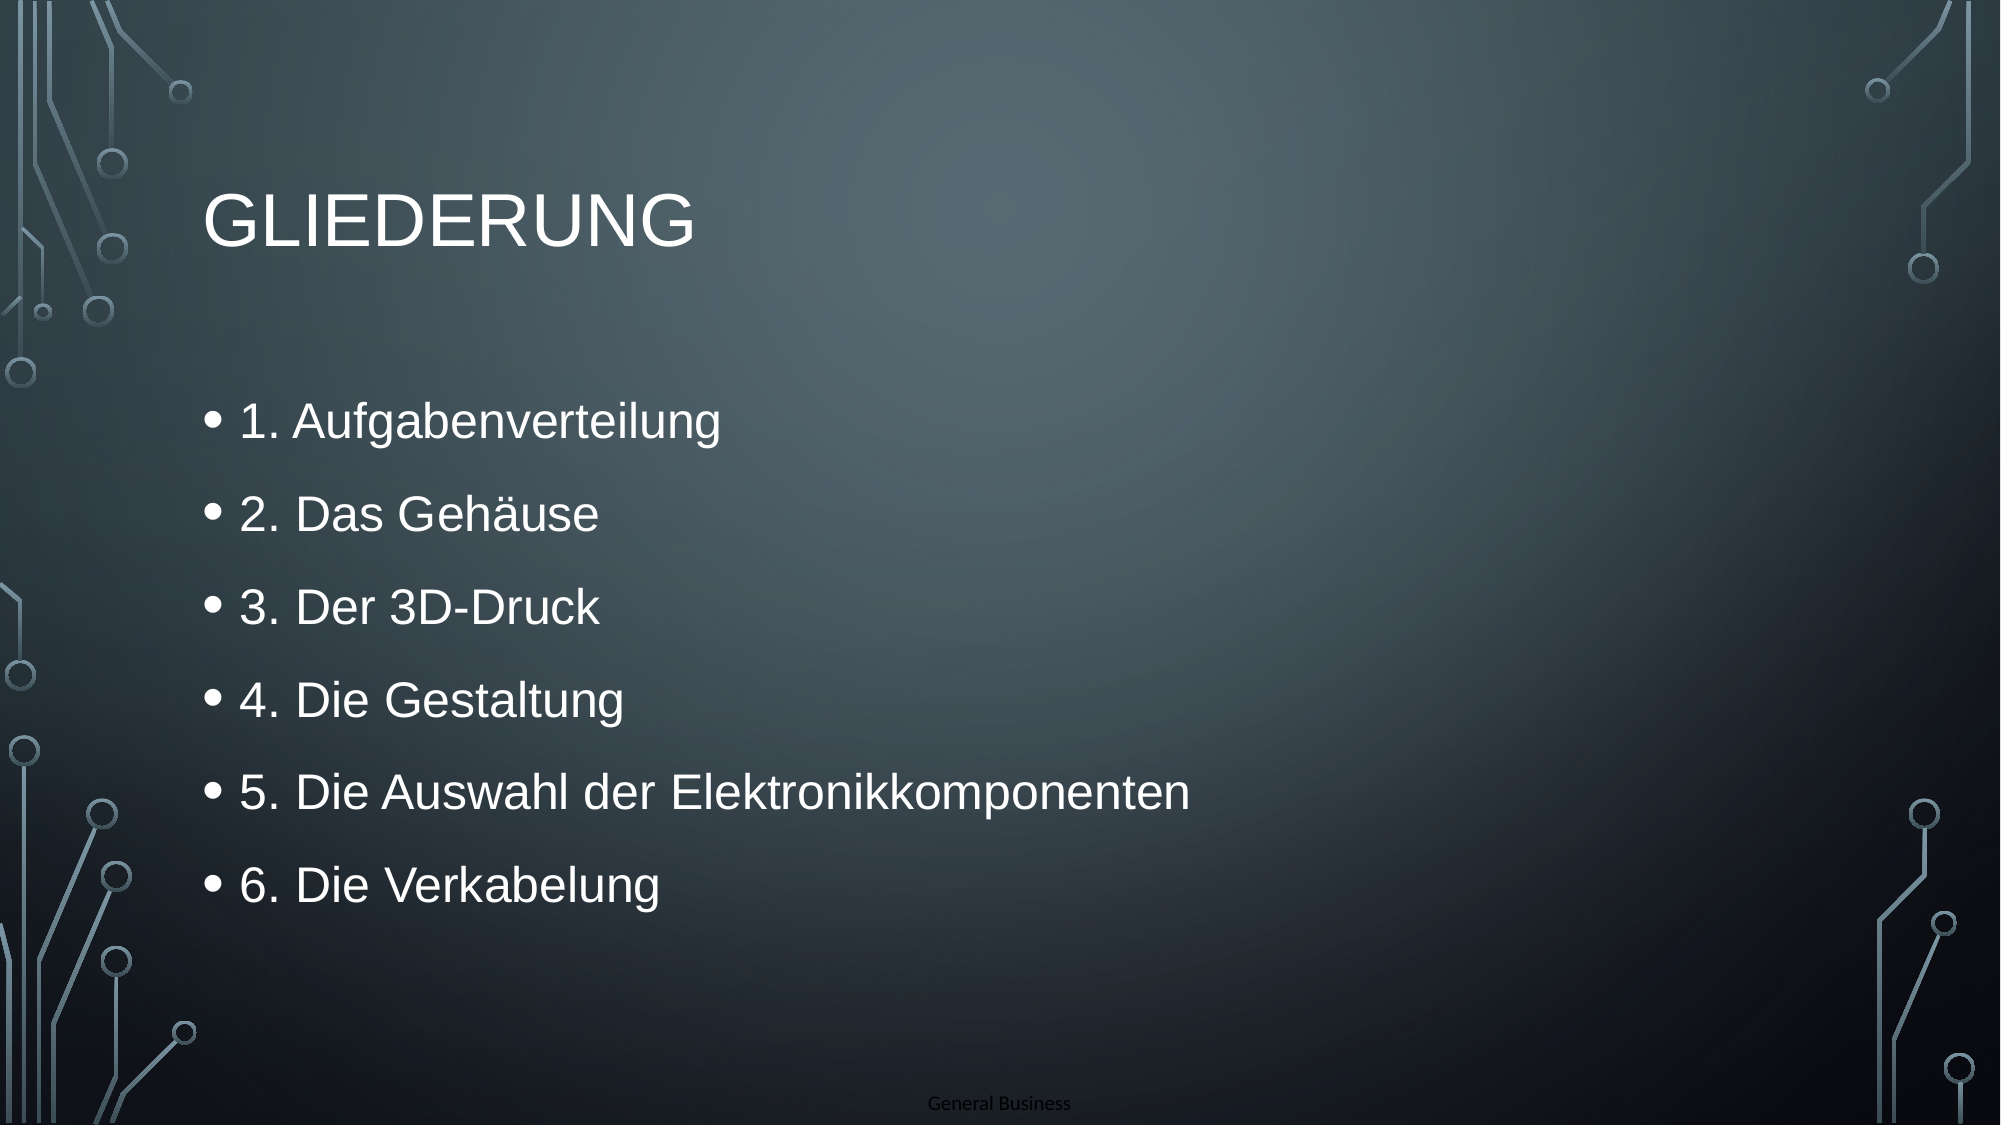

# Gliederung
1. Aufgabenverteilung
2. Das Gehäuse
3. Der 3D-Druck
4. Die Gestaltung
5. Die Auswahl der Elektronikkomponenten
6. Die Verkabelung